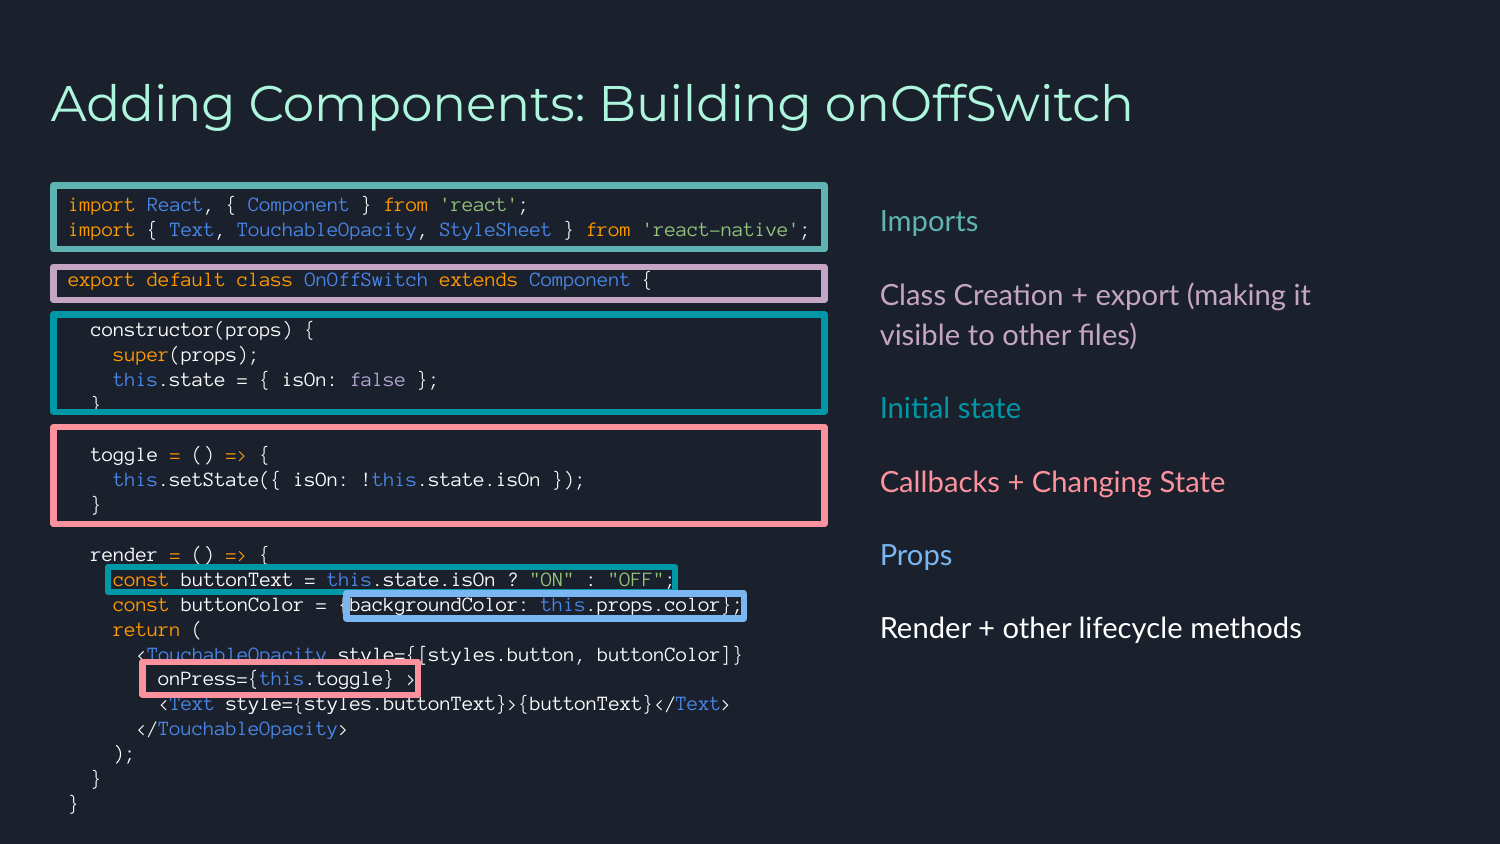

Adding Components: Building onOffSwitch
Imports
Class Creation + export (making it visible to other files)
Initial state
Callbacks + Changing State
Props
Render + other lifecycle methods

import React, { Component } from 'react';
import { Text, TouchableOpacity, StyleSheet } from 'react-native';

export default class OnOffSwitch extends Component {

  constructor(props) {
    super(props);
    this.state = { isOn: false };
  }

  toggle = () => {
    this.setState({ isOn: !this.state.isOn });
  }

  render = () => {
    const buttonText = this.state.isOn ? "ON" : "OFF";
    const buttonColor = {backgroundColor: this.props.color};
    return (
      <TouchableOpacity style={[styles.button, buttonColor]}
        onPress={this.toggle} >
        <Text style={styles.buttonText}>{buttonText}</Text>
      </TouchableOpacity>
    );
  }
}